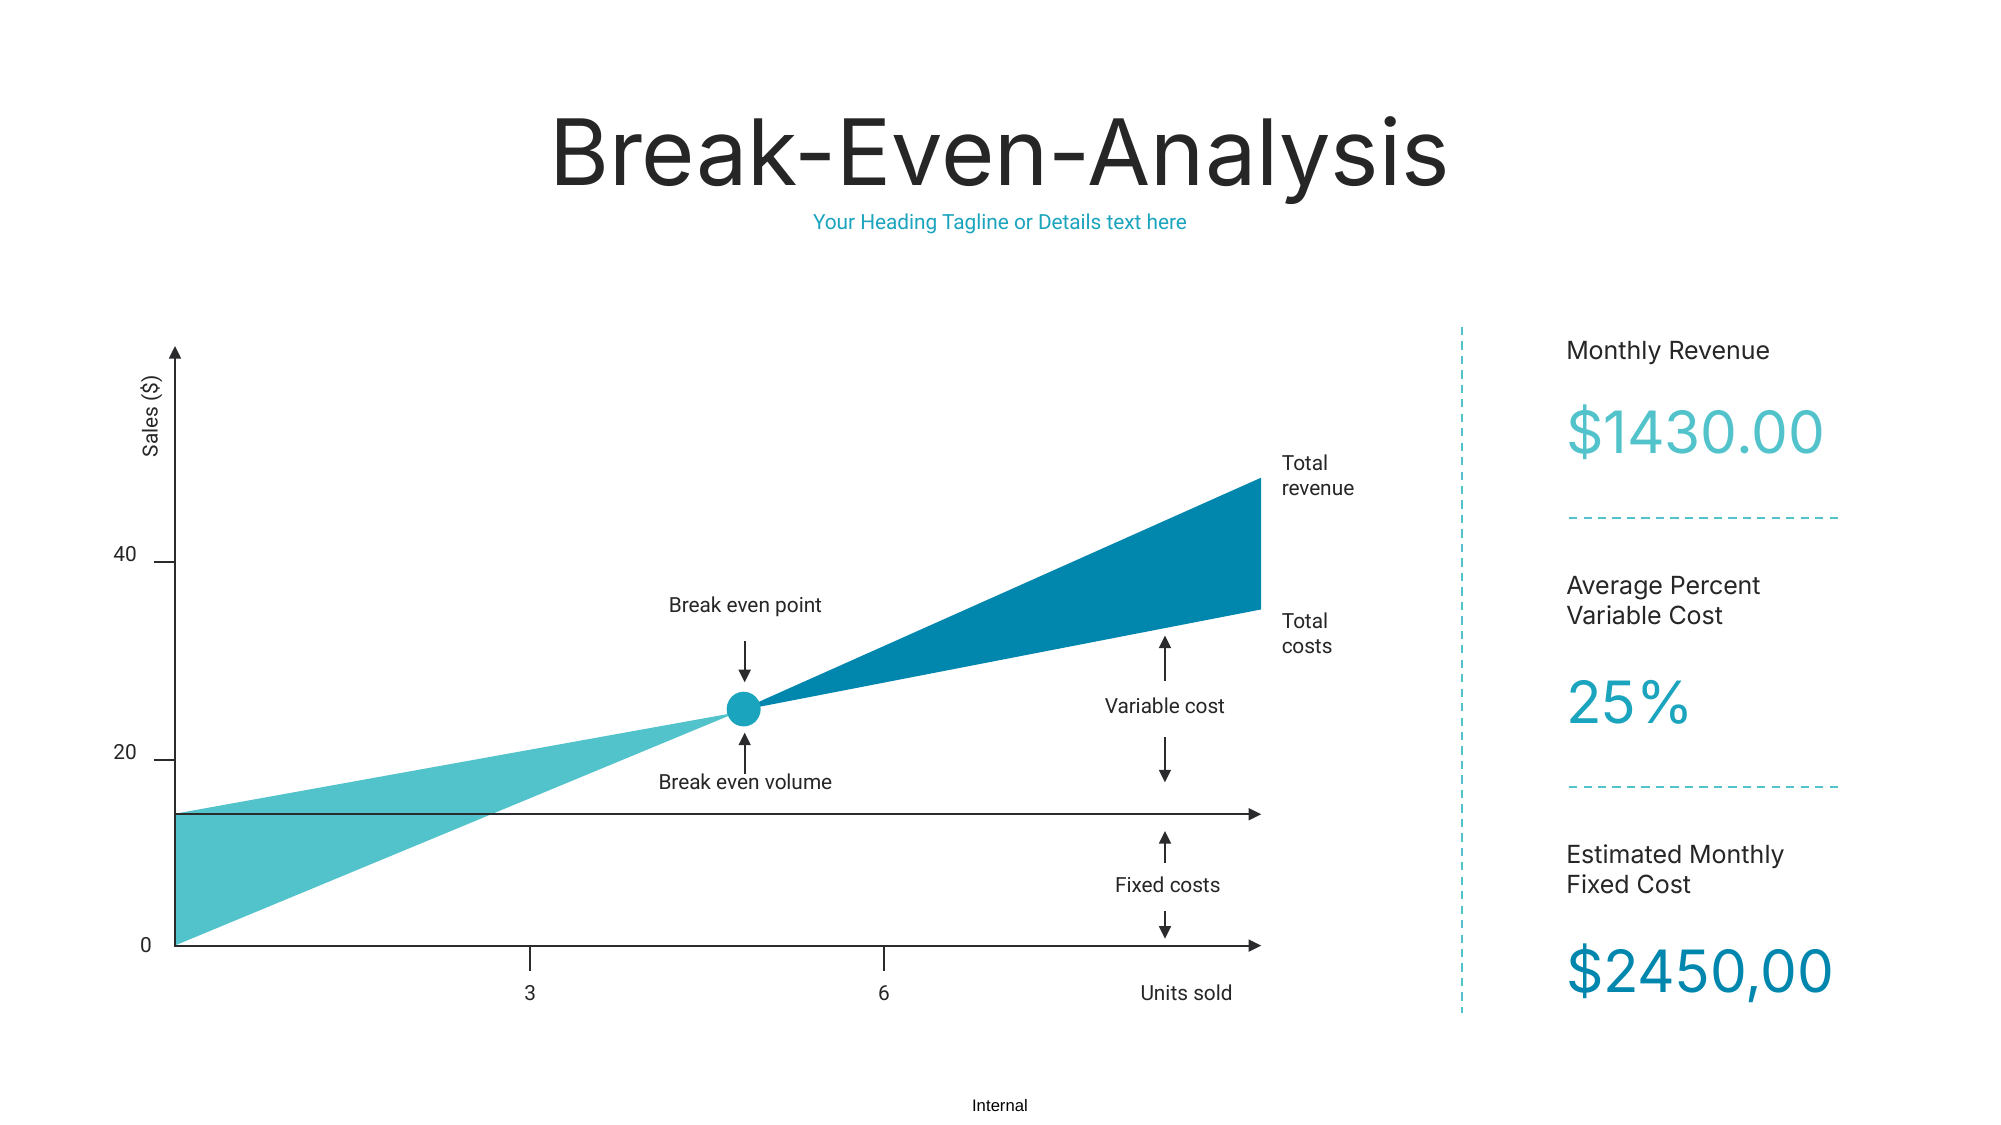

Break-Even-Analysis
Your Heading Tagline or Details text here
Monthly Revenue

$1430.00
Sales ($)
Total revenue
40

Average Percent Variable Cost
Break even point
Total
costs
25%
Variable cost

20
Break even volume
Estimated Monthly Fixed Cost
Fixed costs
0
$2450,00
3
6
Units sold